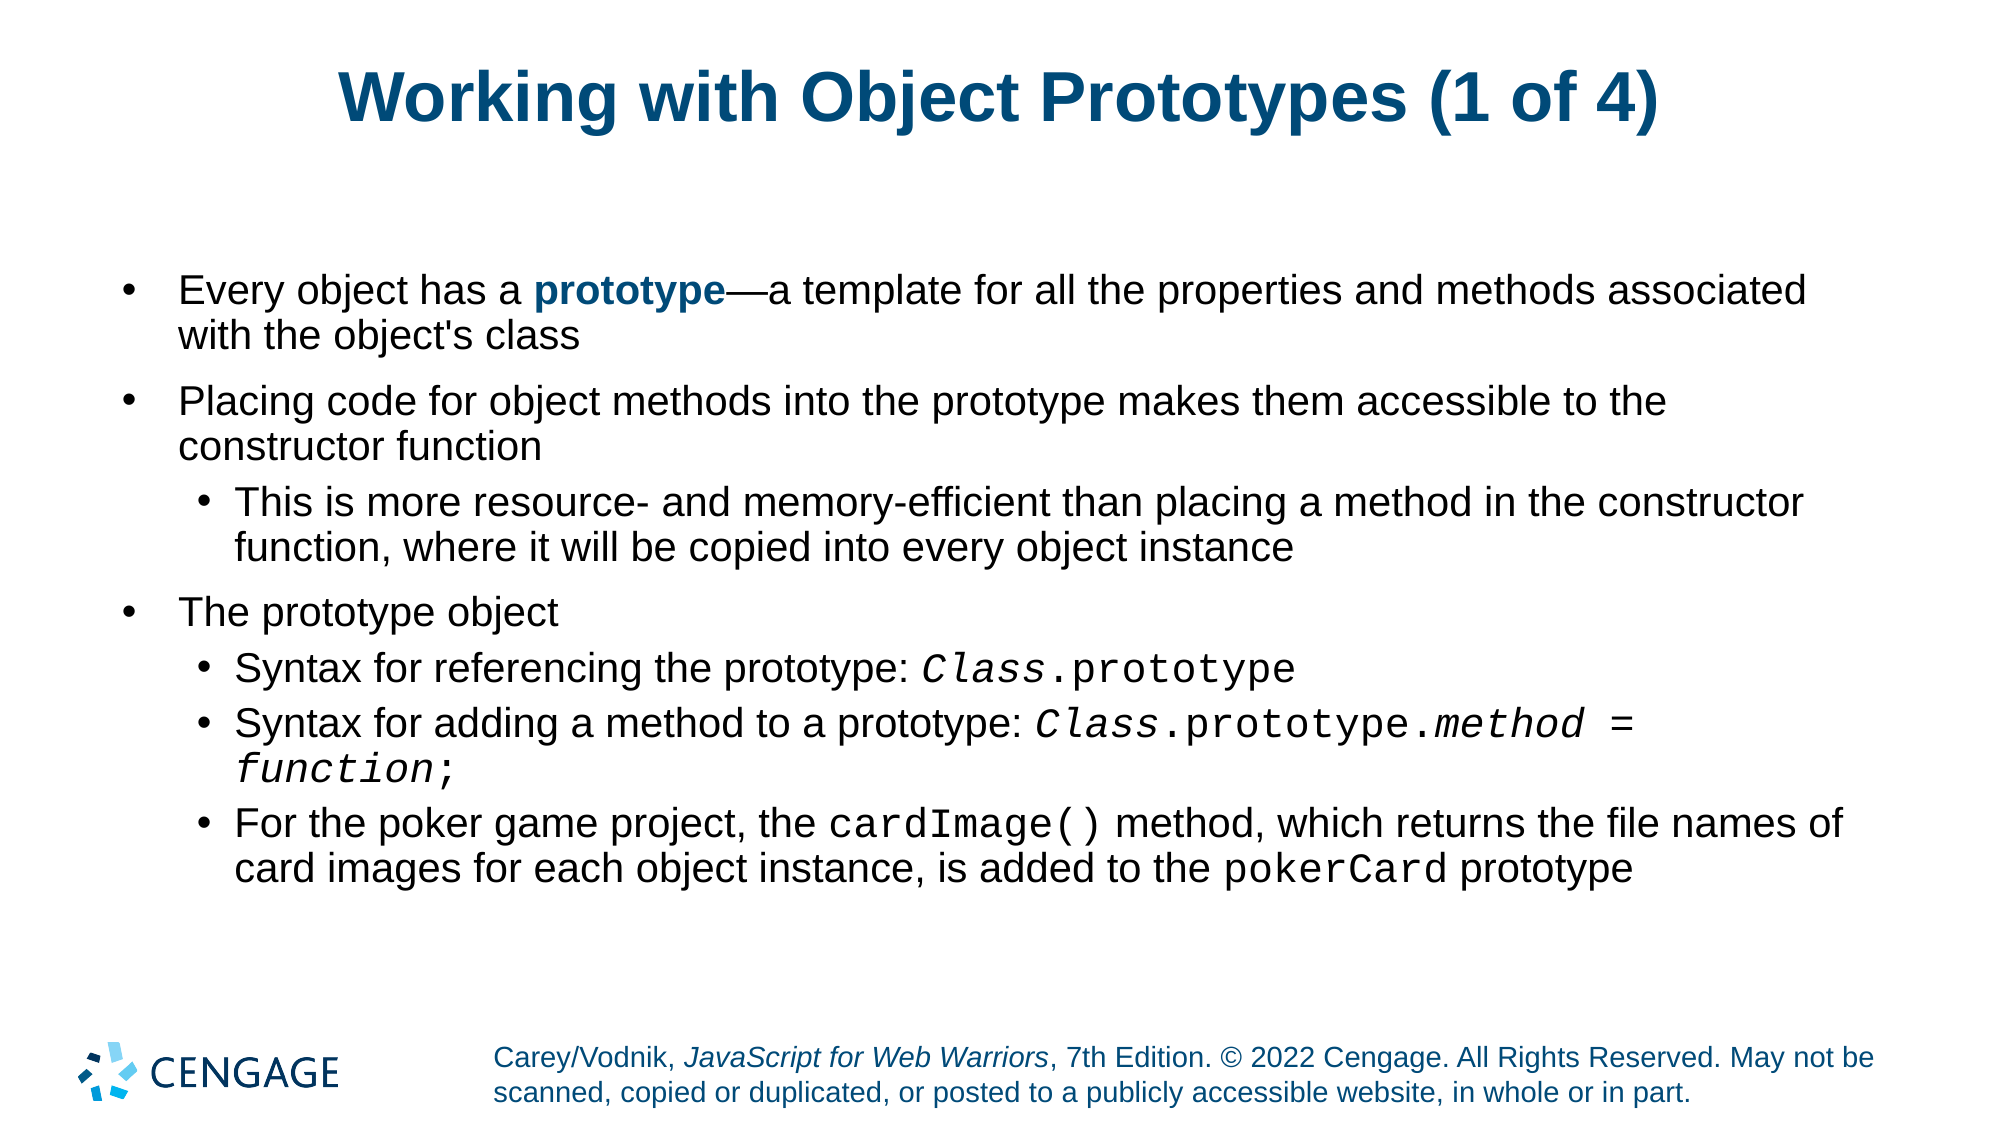

# Working with Object Prototypes (1 of 4)
Every object has a prototype—a template for all the properties and methods associated with the object's class
Placing code for object methods into the prototype makes them accessible to the constructor function
This is more resource- and memory-efficient than placing a method in the constructor function, where it will be copied into every object instance
The prototype object
Syntax for referencing the prototype: Class.prototype
Syntax for adding a method to a prototype: Class.prototype.method = function;
For the poker game project, the cardImage() method, which returns the file names of card images for each object instance, is added to the pokerCard prototype